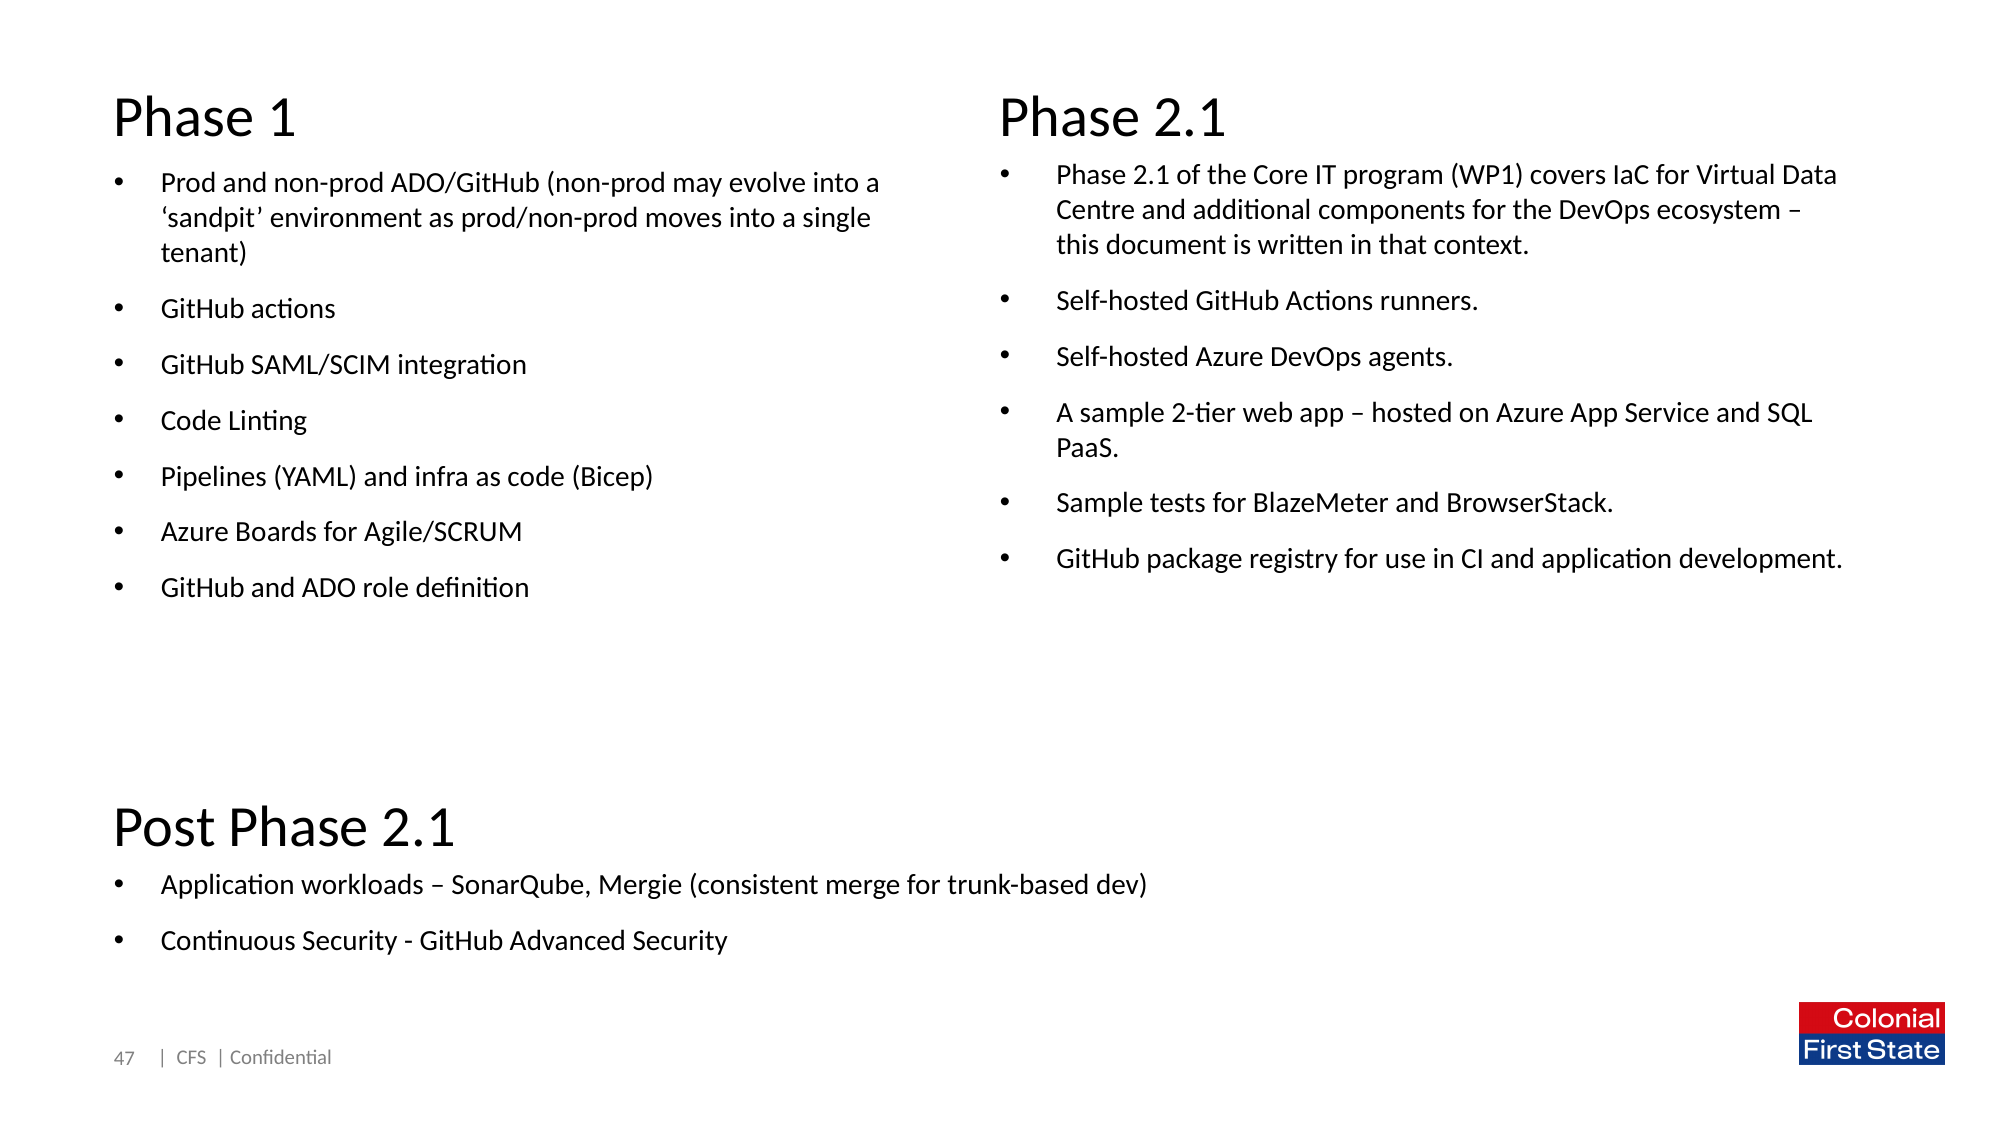

# Phase 1
Phase 2.1
Phase 2.1 of the Core IT program (WP1) covers IaC for Virtual Data Centre and additional components for the DevOps ecosystem – this document is written in that context.
Self-hosted GitHub Actions runners.
Self-hosted Azure DevOps agents.
A sample 2-tier web app – hosted on Azure App Service and SQL PaaS.
Sample tests for BlazeMeter and BrowserStack.
GitHub package registry for use in CI and application development.

Prod and non-prod ADO/GitHub (non-prod may evolve into a ‘sandpit’ environment as prod/non-prod moves into a single tenant)
GitHub actions
GitHub SAML/SCIM integration
Code Linting
Pipelines (YAML) and infra as code (Bicep)
Azure Boards for Agile/SCRUM
GitHub and ADO role definition
Post Phase 2.1
Application workloads – SonarQube, Mergie (consistent merge for trunk-based dev)
Continuous Security - GitHub Advanced Security
47